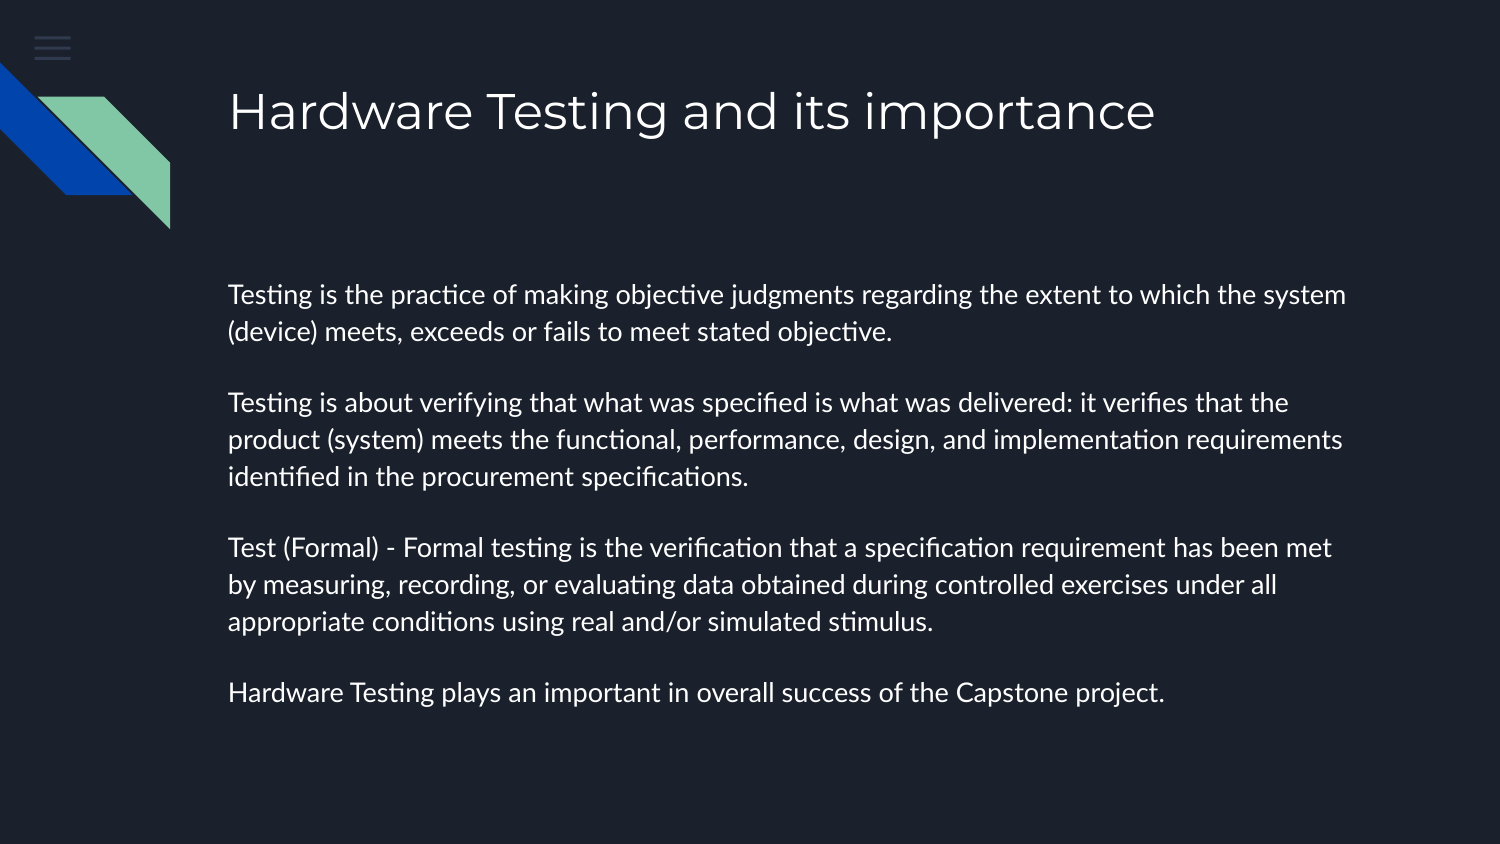

# Hardware Testing and its importance
Testing is the practice of making objective judgments regarding the extent to which the system (device) meets, exceeds or fails to meet stated objective.
Testing is about verifying that what was specified is what was delivered: it verifies that the product (system) meets the functional, performance, design, and implementation requirements identified in the procurement specifications.
Test (Formal) - Formal testing is the verification that a specification requirement has been met by measuring, recording, or evaluating data obtained during controlled exercises under all appropriate conditions using real and/or simulated stimulus.
Hardware Testing plays an important in overall success of the Capstone project.